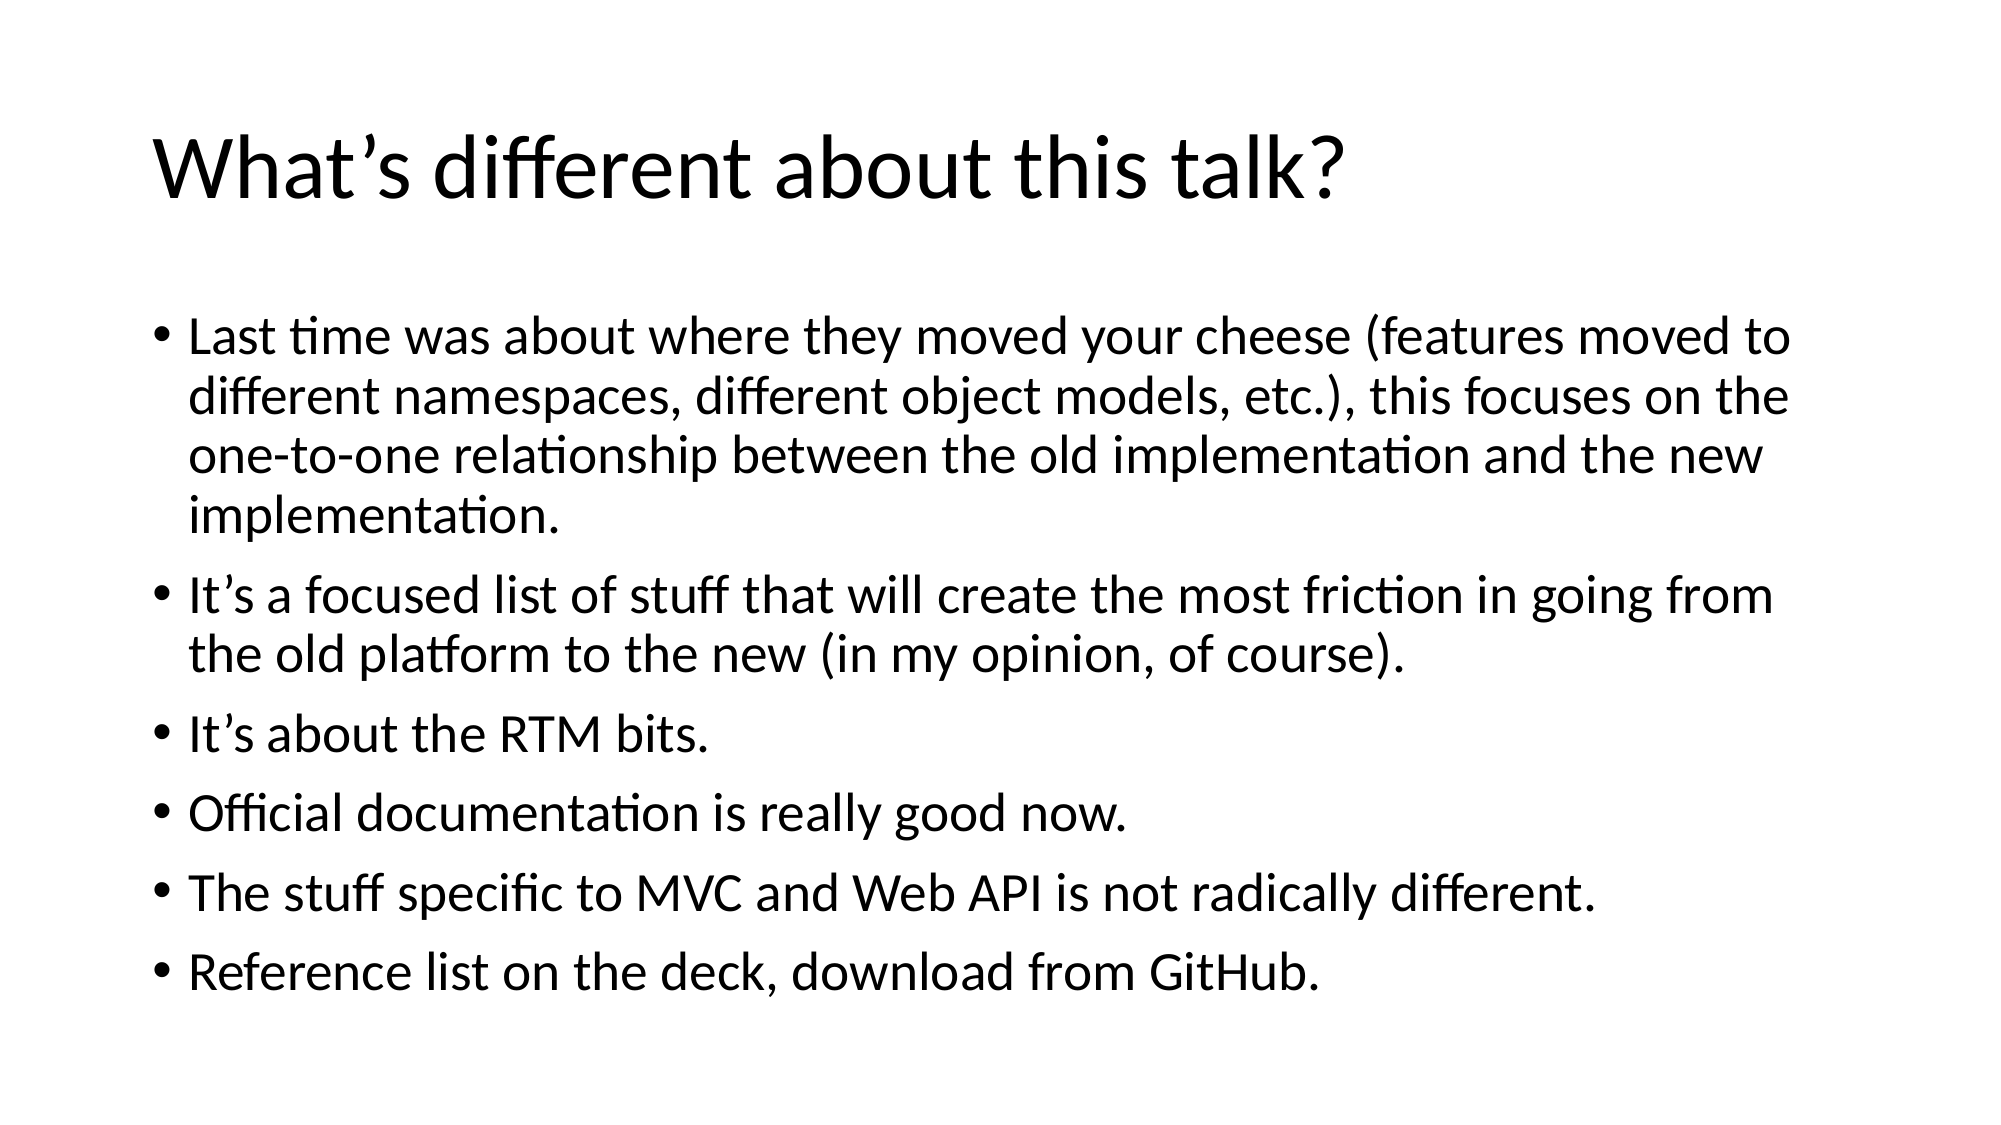

# What’s different about this talk?
Last time was about where they moved your cheese (features moved to different namespaces, different object models, etc.), this focuses on the one-to-one relationship between the old implementation and the new implementation.
It’s a focused list of stuff that will create the most friction in going from the old platform to the new (in my opinion, of course).
It’s about the RTM bits.
Official documentation is really good now.
The stuff specific to MVC and Web API is not radically different.
Reference list on the deck, download from GitHub.